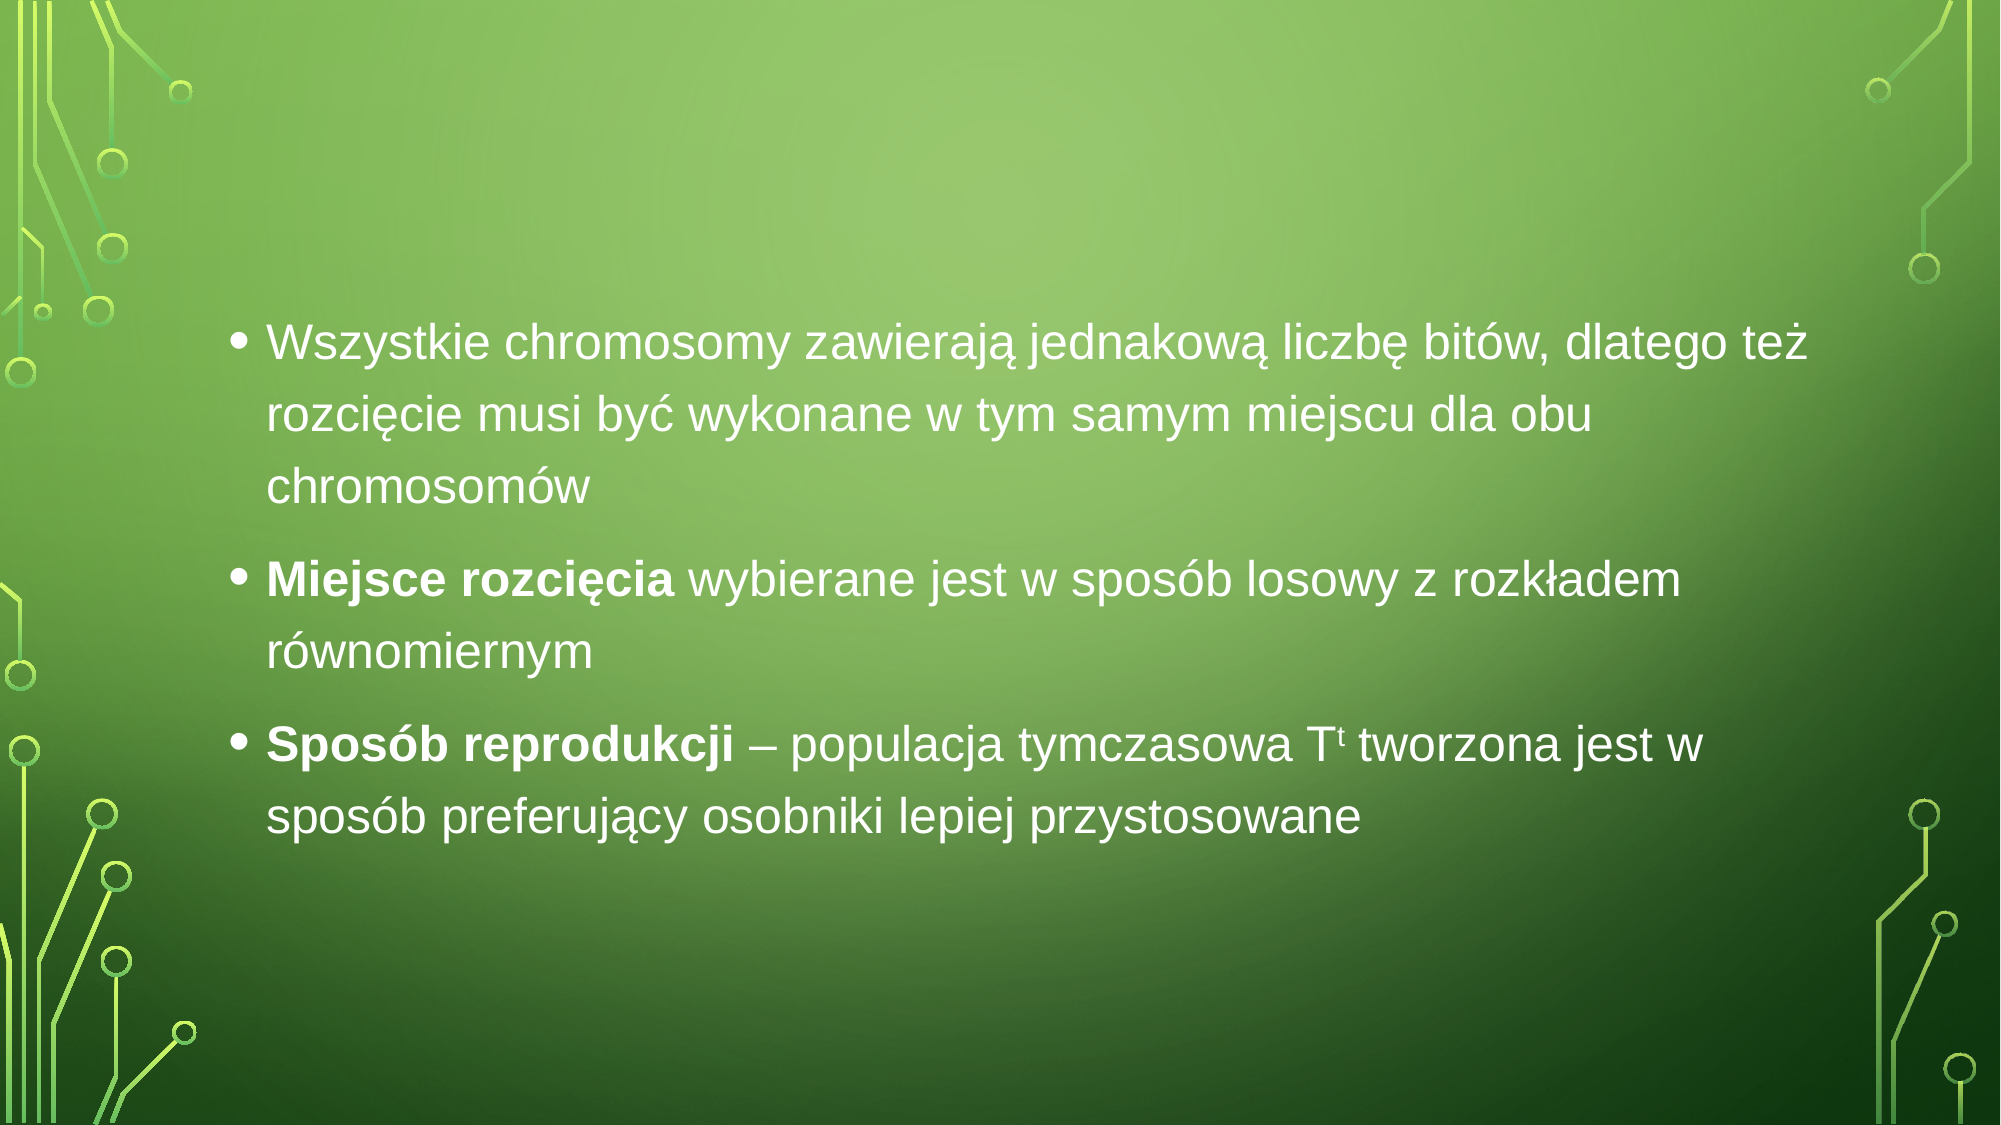

Wszystkie chromosomy zawierają jednakową liczbę bitów, dlatego też rozcięcie musi być wykonane w tym samym miejscu dla obu chromosomów
Miejsce rozcięcia wybierane jest w sposób losowy z rozkładem równomiernym
Sposób reprodukcji – populacja tymczasowa Tt tworzona jest w sposób preferujący osobniki lepiej przystosowane